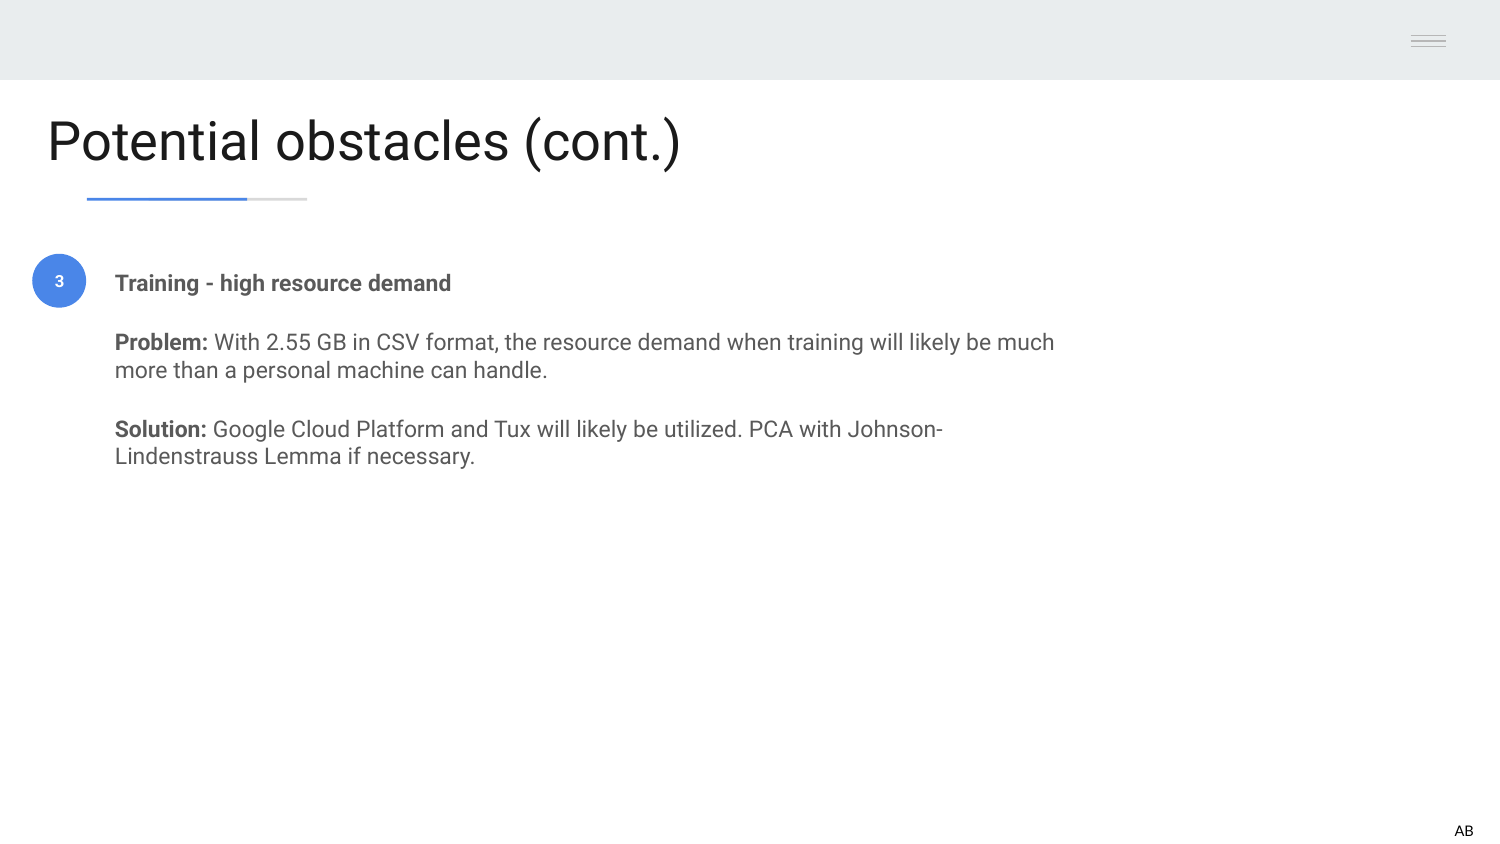

# Potential obstacles (cont.)
3
Training - high resource demand

Problem: With 2.55 GB in CSV format, the resource demand when training will likely be much more than a personal machine can handle.

Solution: Google Cloud Platform and Tux will likely be utilized. PCA with Johnson-Lindenstrauss Lemma if necessary.
AB